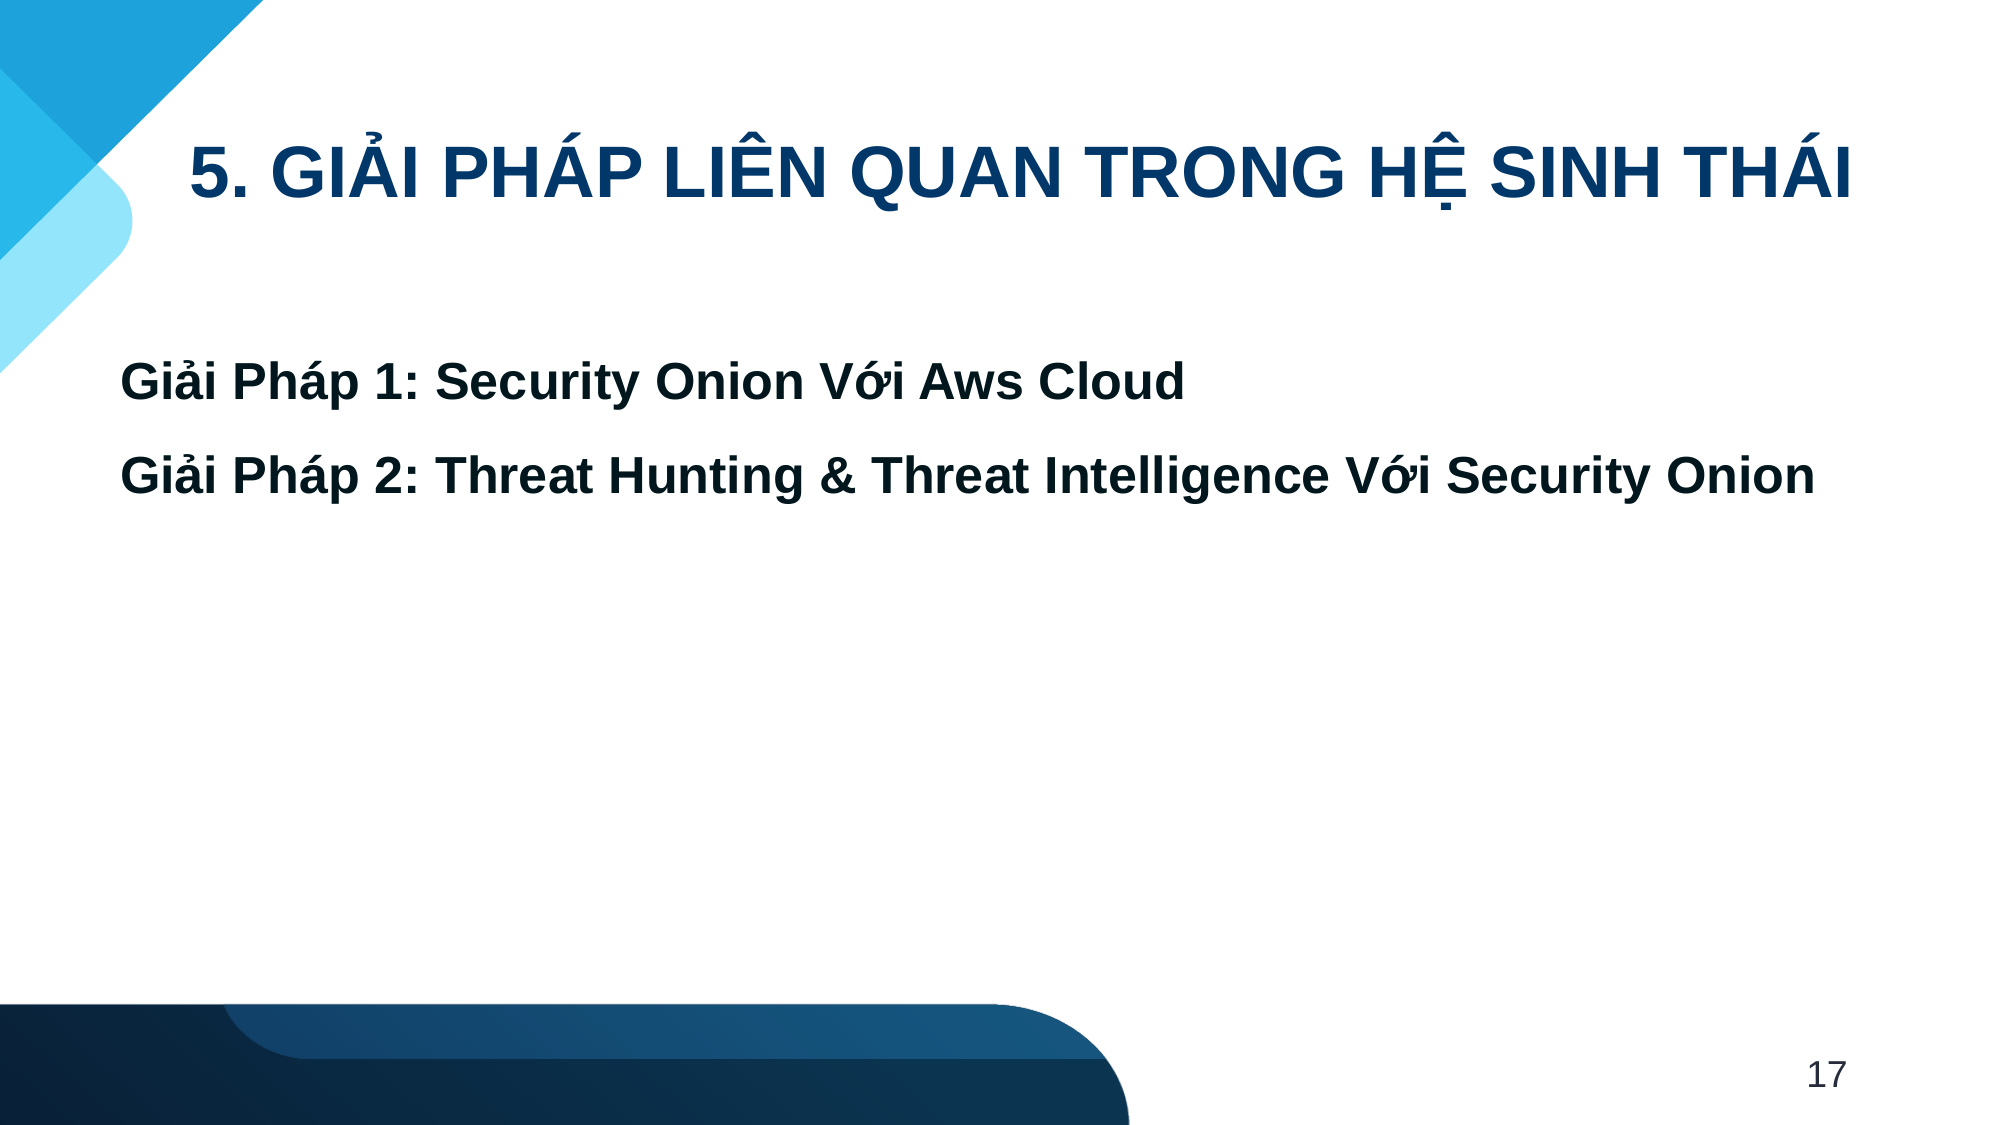

5. GIẢI PHÁP LIÊN QUAN TRONG HỆ SINH THÁI
Giải Pháp 1: Security Onion Với Aws Cloud
Giải Pháp 2: Threat Hunting & Threat Intelligence Với Security Onion
17